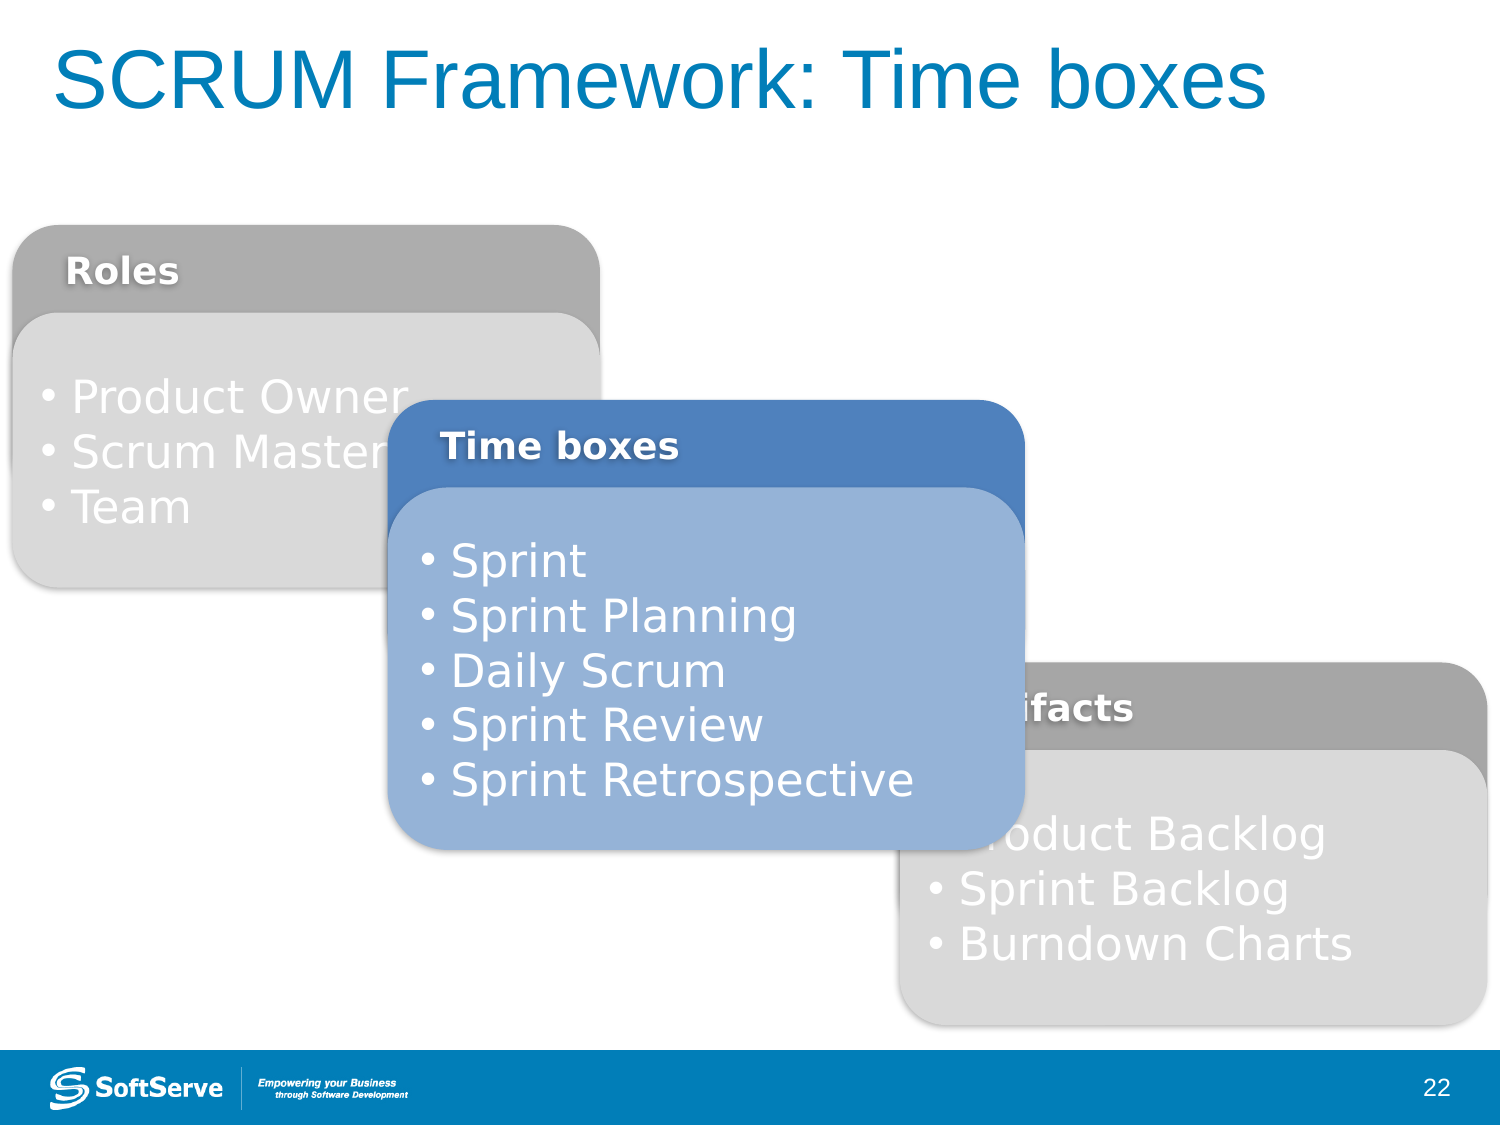

# SCRUM Framework: Time boxes

Roles
 Product Owner
 Scrum Master
 Team

Time boxes
 Sprint
 Sprint Planning
 Daily Scrum
 Sprint Review
 Sprint Retrospective

Artifacts
 Product Backlog
 Sprint Backlog
 Burndown Charts
22